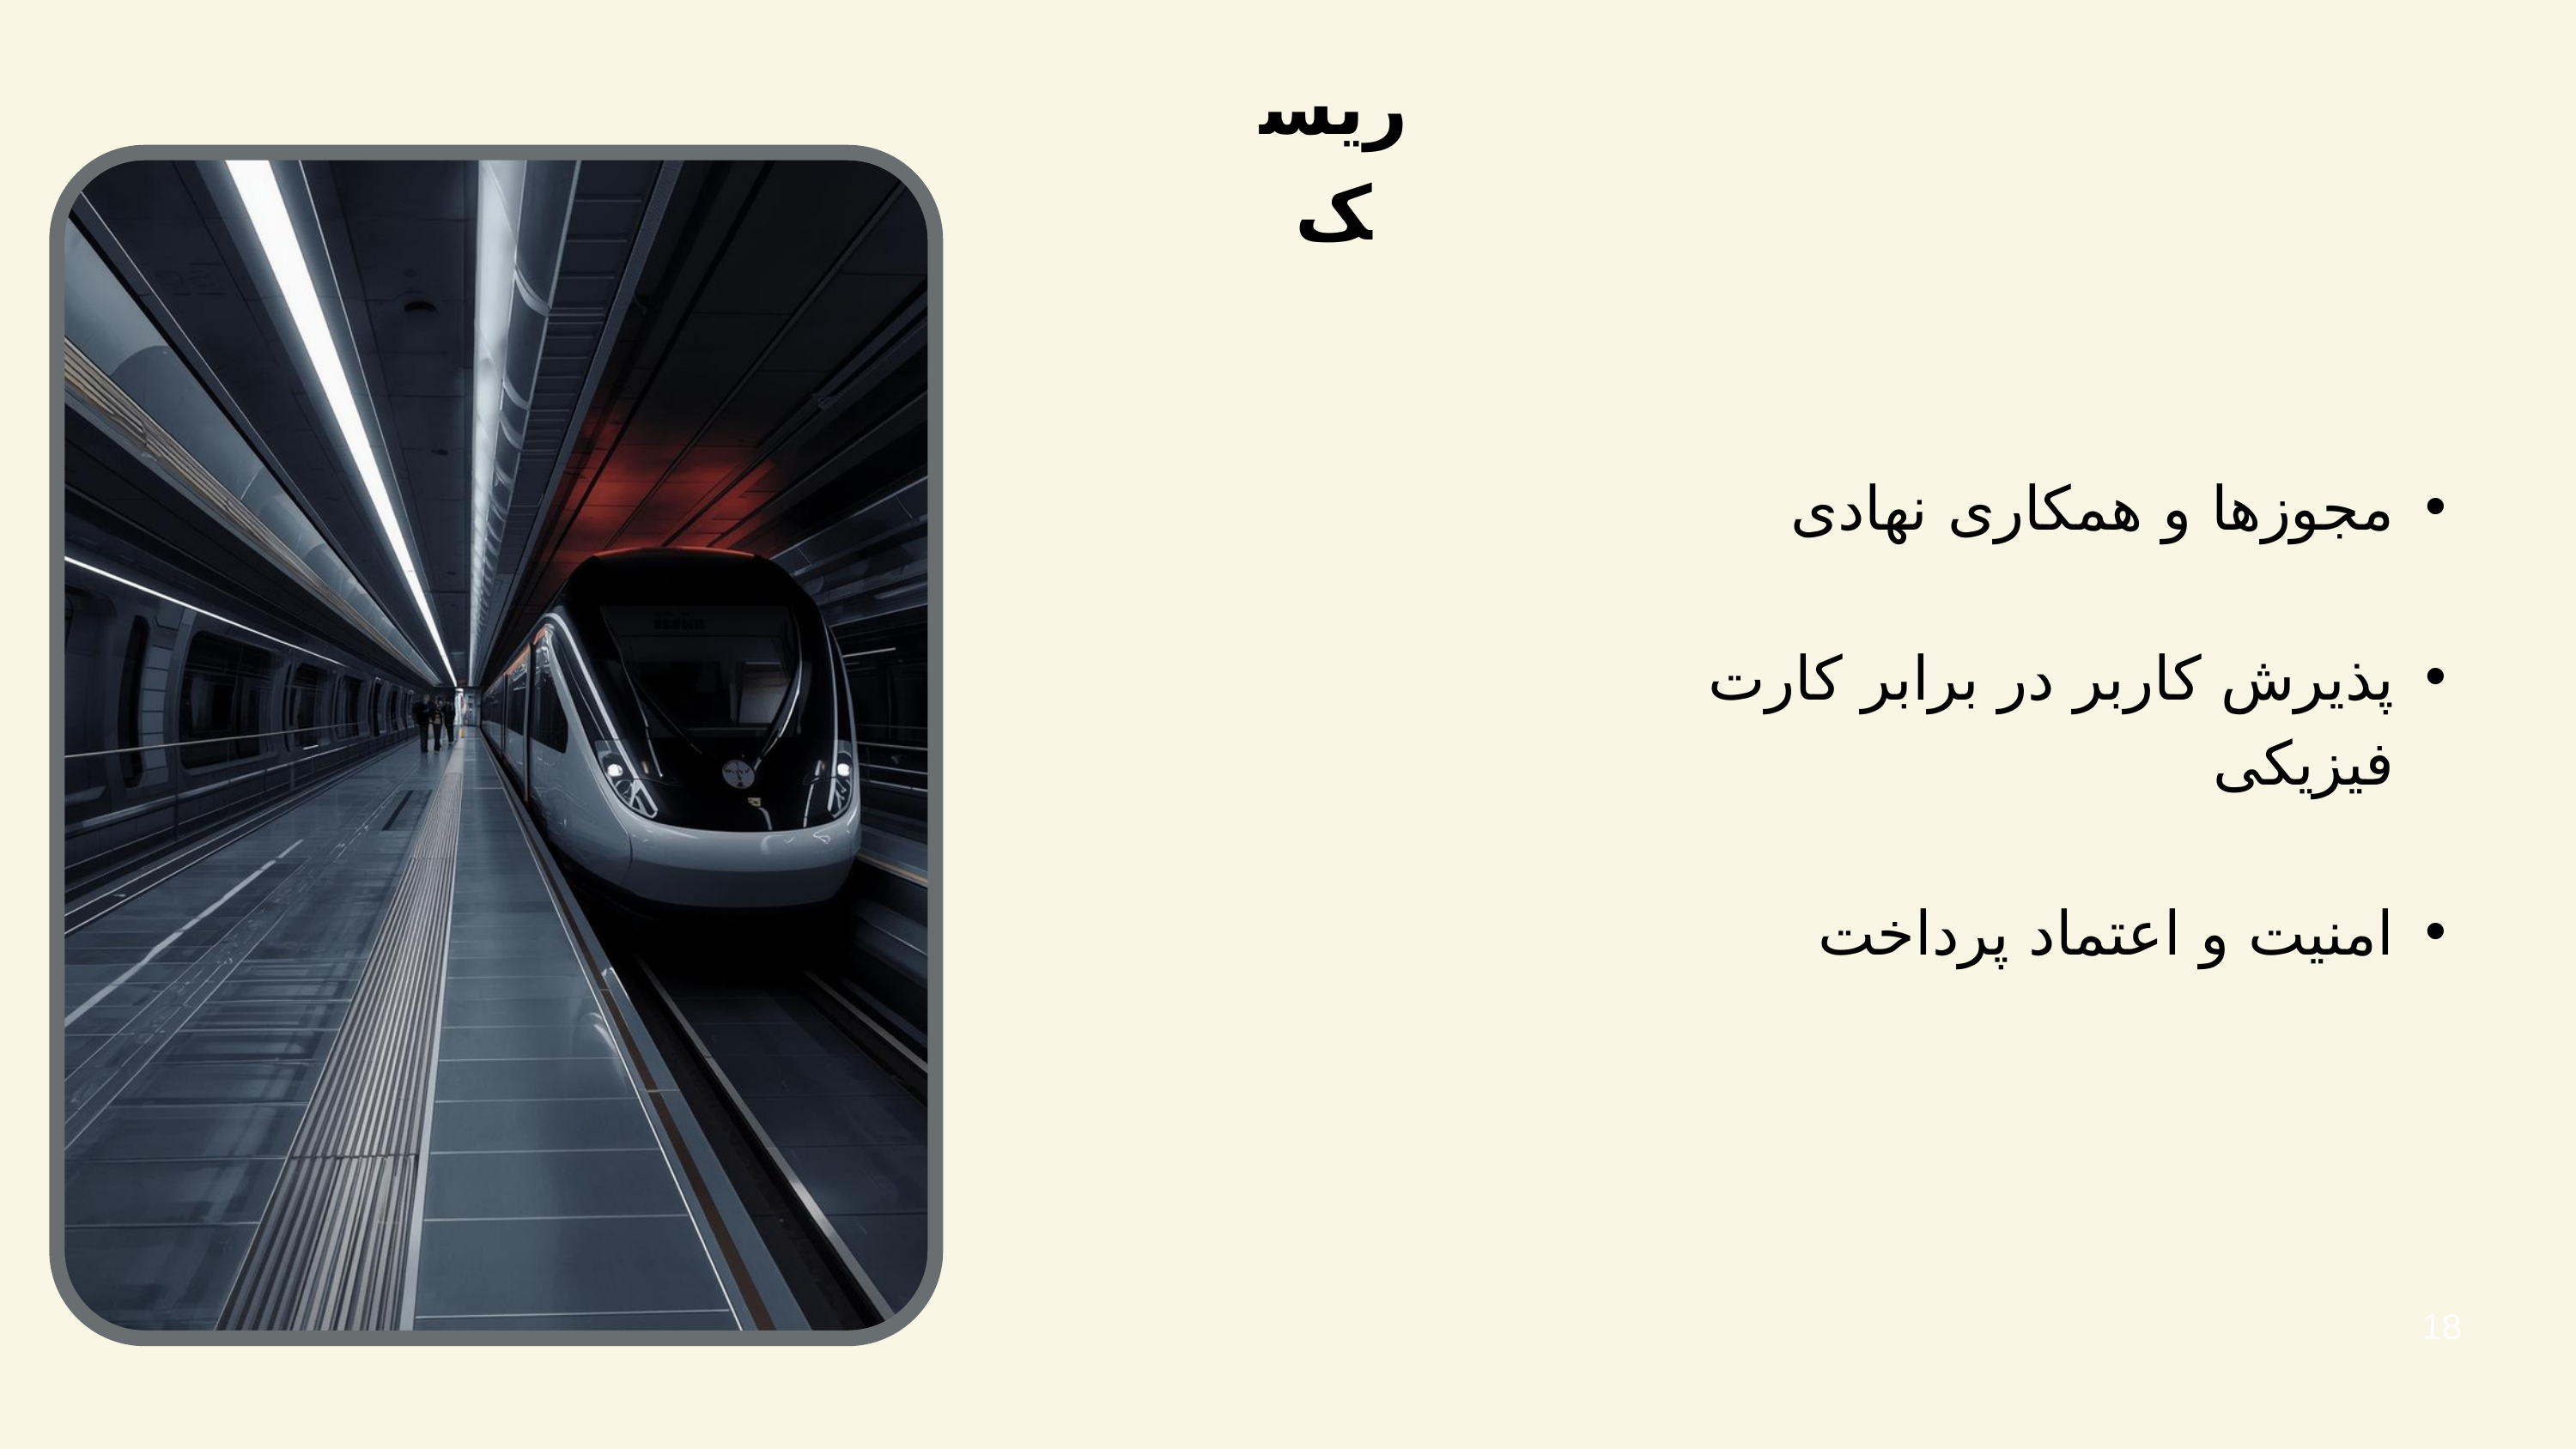

ریسک

مجوزها و همکاری نهادی

پذیرش کاربر در برابر کارت فیزیکی

امنیت و اعتماد پرداخت
18